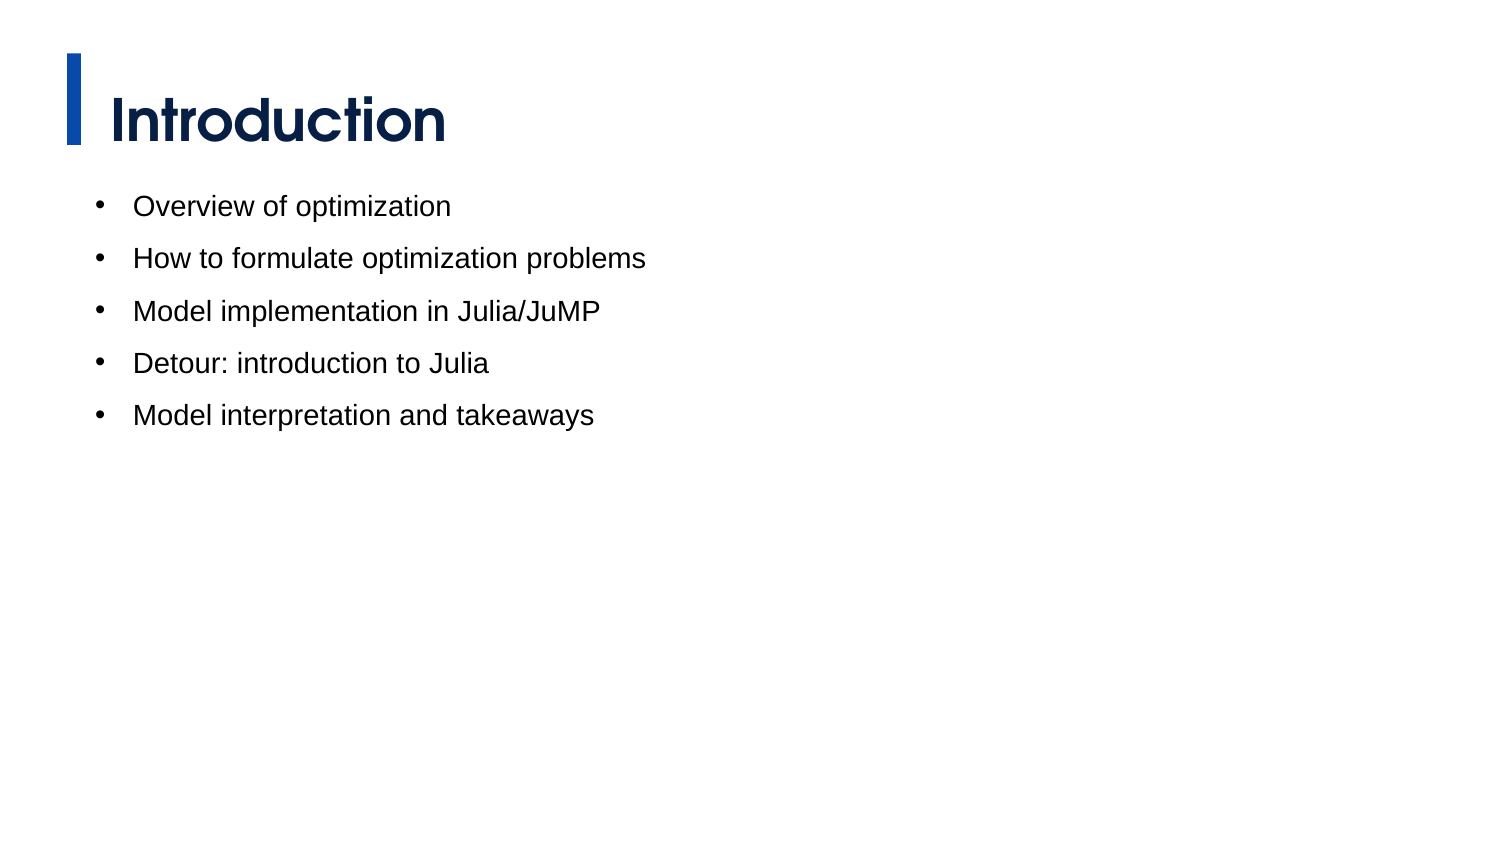

Introduction

Overview of optimization
How to formulate optimization problems
Model implementation in Julia/JuMP
Detour: introduction to Julia
Model interpretation and takeaways